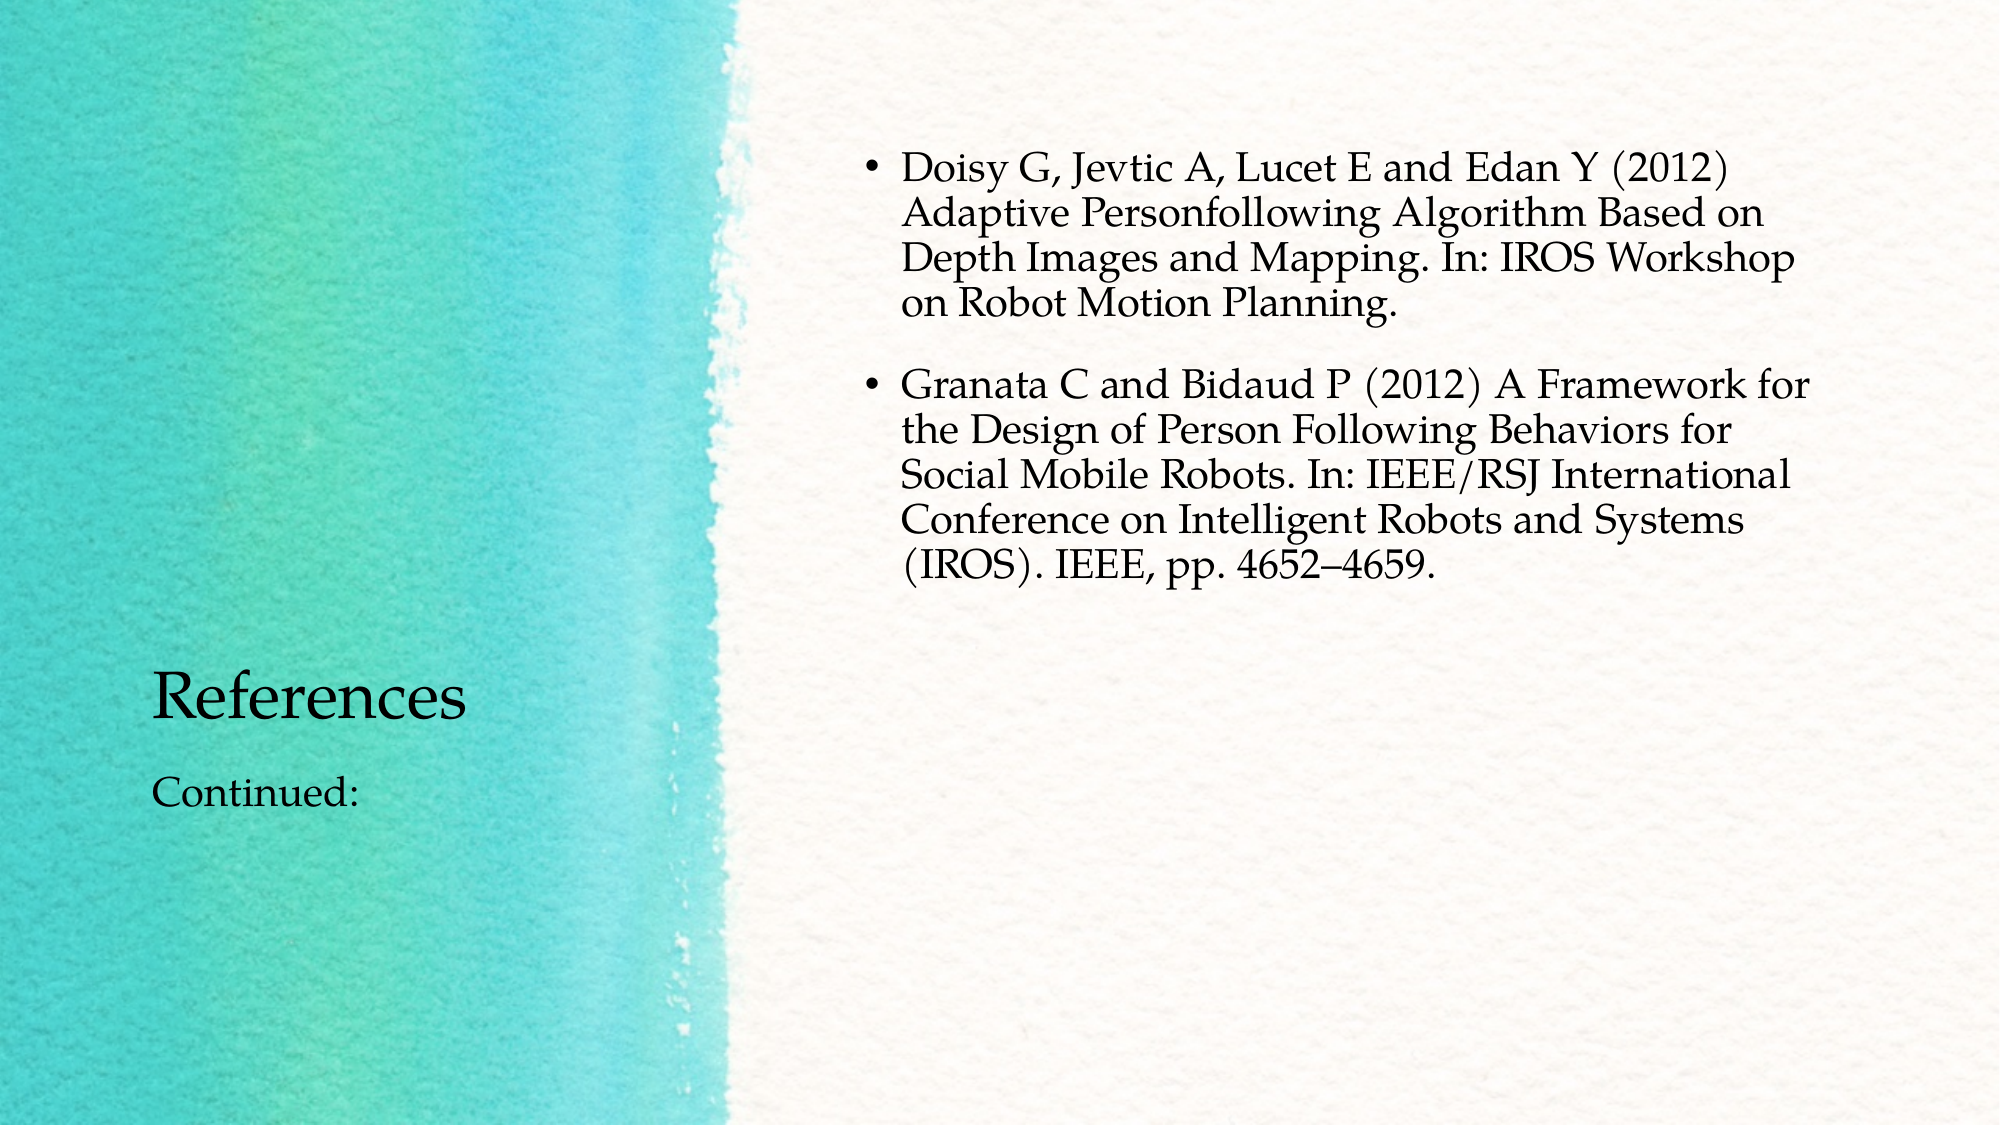

Doisy G, Jevtic A, Lucet E and Edan Y (2012) Adaptive Personfollowing Algorithm Based on Depth Images and Mapping. In: IROS Workshop on Robot Motion Planning.
Granata C and Bidaud P (2012) A Framework for the Design of Person Following Behaviors for Social Mobile Robots. In: IEEE/RSJ International Conference on Intelligent Robots and Systems (IROS). IEEE, pp. 4652–4659.

# References
Continued: